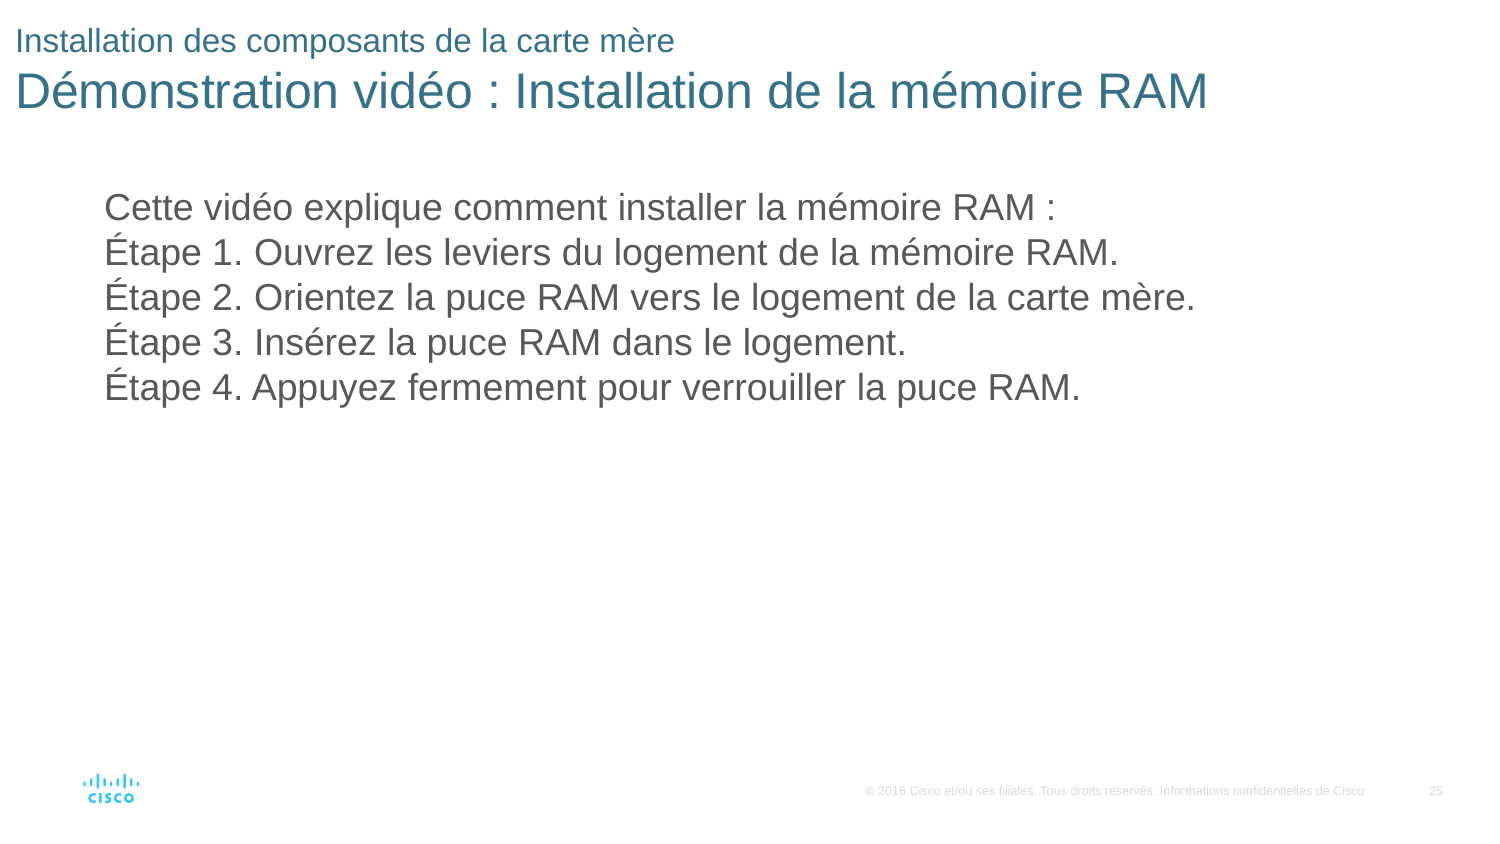

# Installation des composants de la carte mère Démonstration vidéo : Installation de la mémoire RAM
Cette vidéo explique comment installer la mémoire RAM :
Étape 1. Ouvrez les leviers du logement de la mémoire RAM.
Étape 2. Orientez la puce RAM vers le logement de la carte mère.
Étape 3. Insérez la puce RAM dans le logement.
Étape 4. Appuyez fermement pour verrouiller la puce RAM.